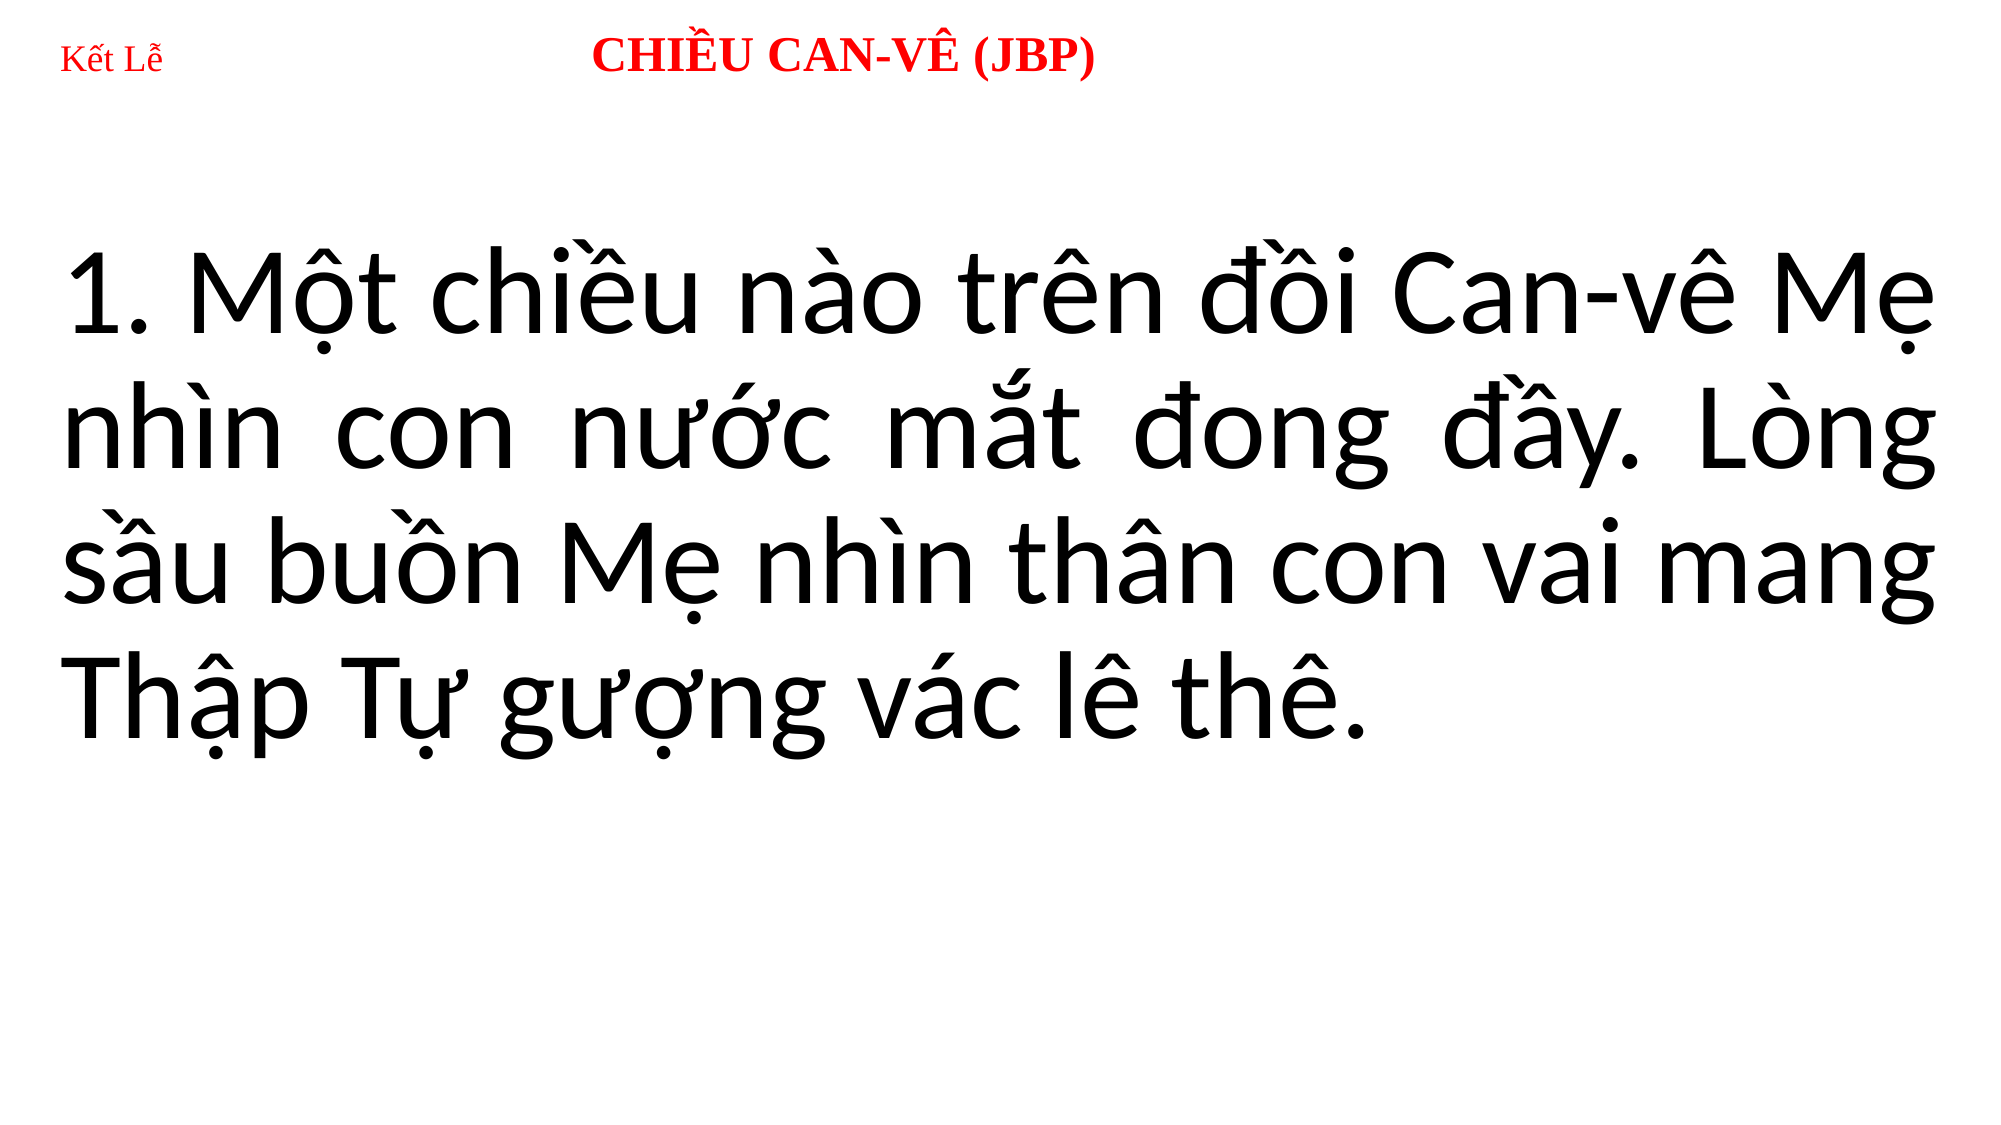

# Kết Lễ                                             CHIỀU CAN-VÊ (JBP)
1. Một chiều nào trên đồi Can-vê Mẹ nhìn con nước mắt đong đầy. Lòng sầu buồn Mẹ nhìn thân con vai mang Thập Tự gượng vác lê thê.